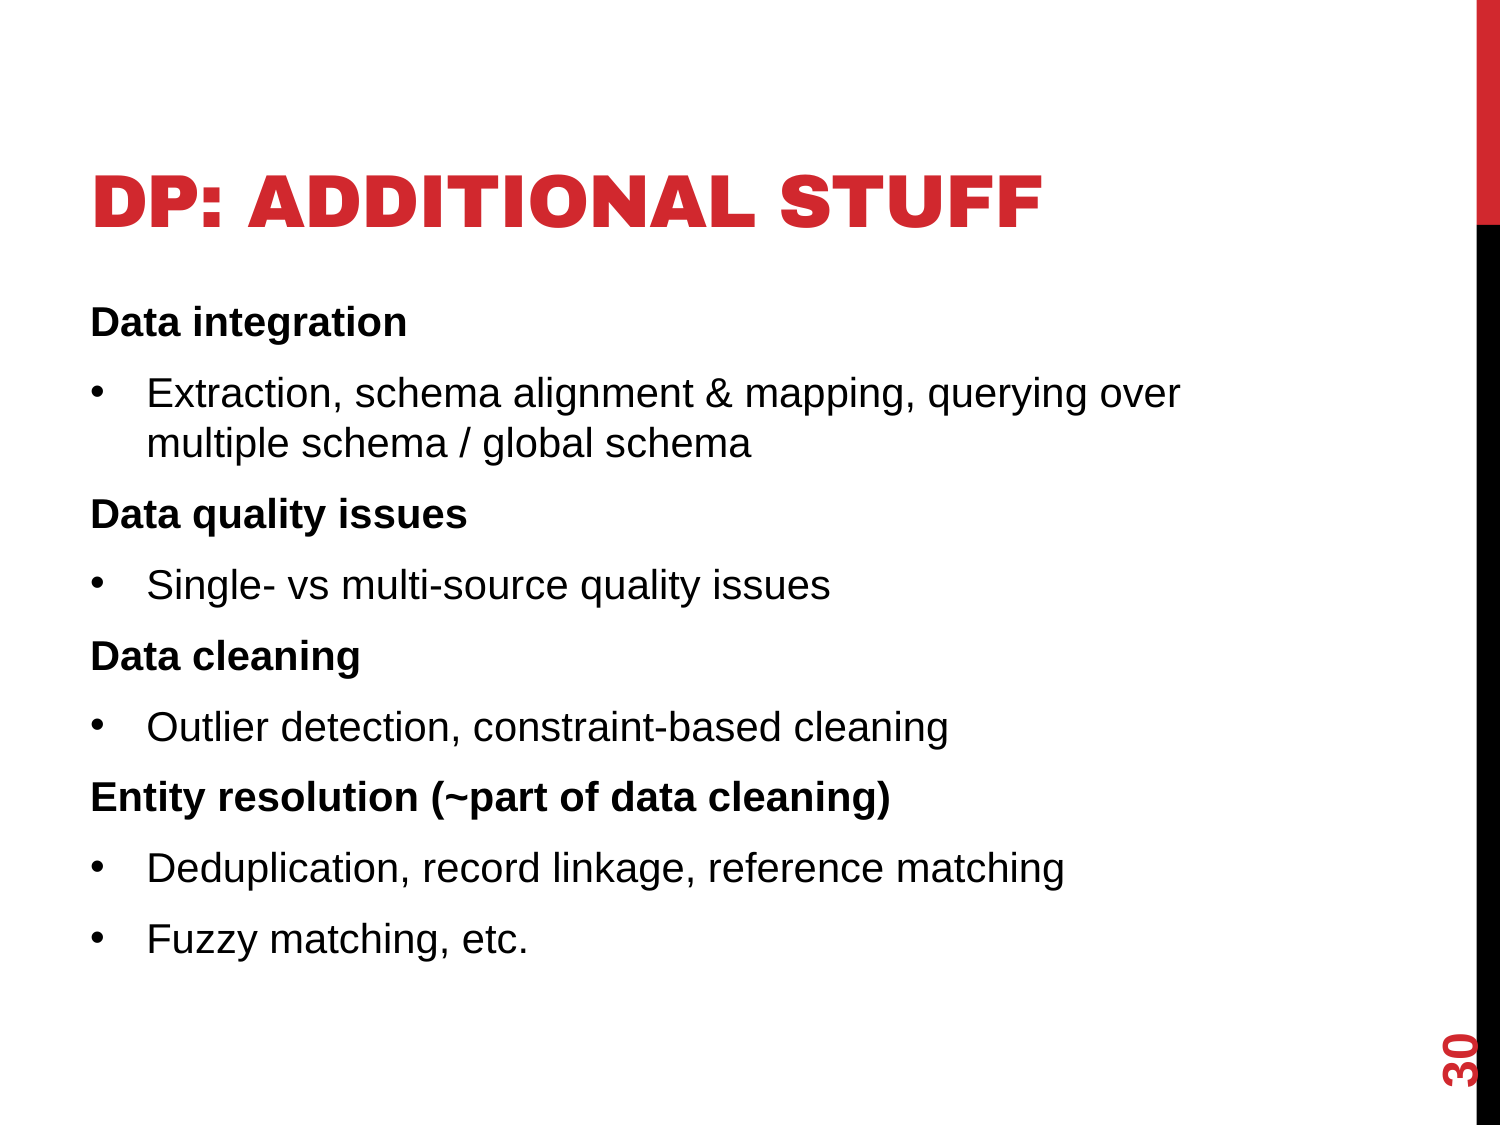

# DP: Additional stuff
Data integration
Extraction, schema alignment & mapping, querying over multiple schema / global schema
Data quality issues
Single- vs multi-source quality issues
Data cleaning
Outlier detection, constraint-based cleaning
Entity resolution (~part of data cleaning)
Deduplication, record linkage, reference matching
Fuzzy matching, etc.
30